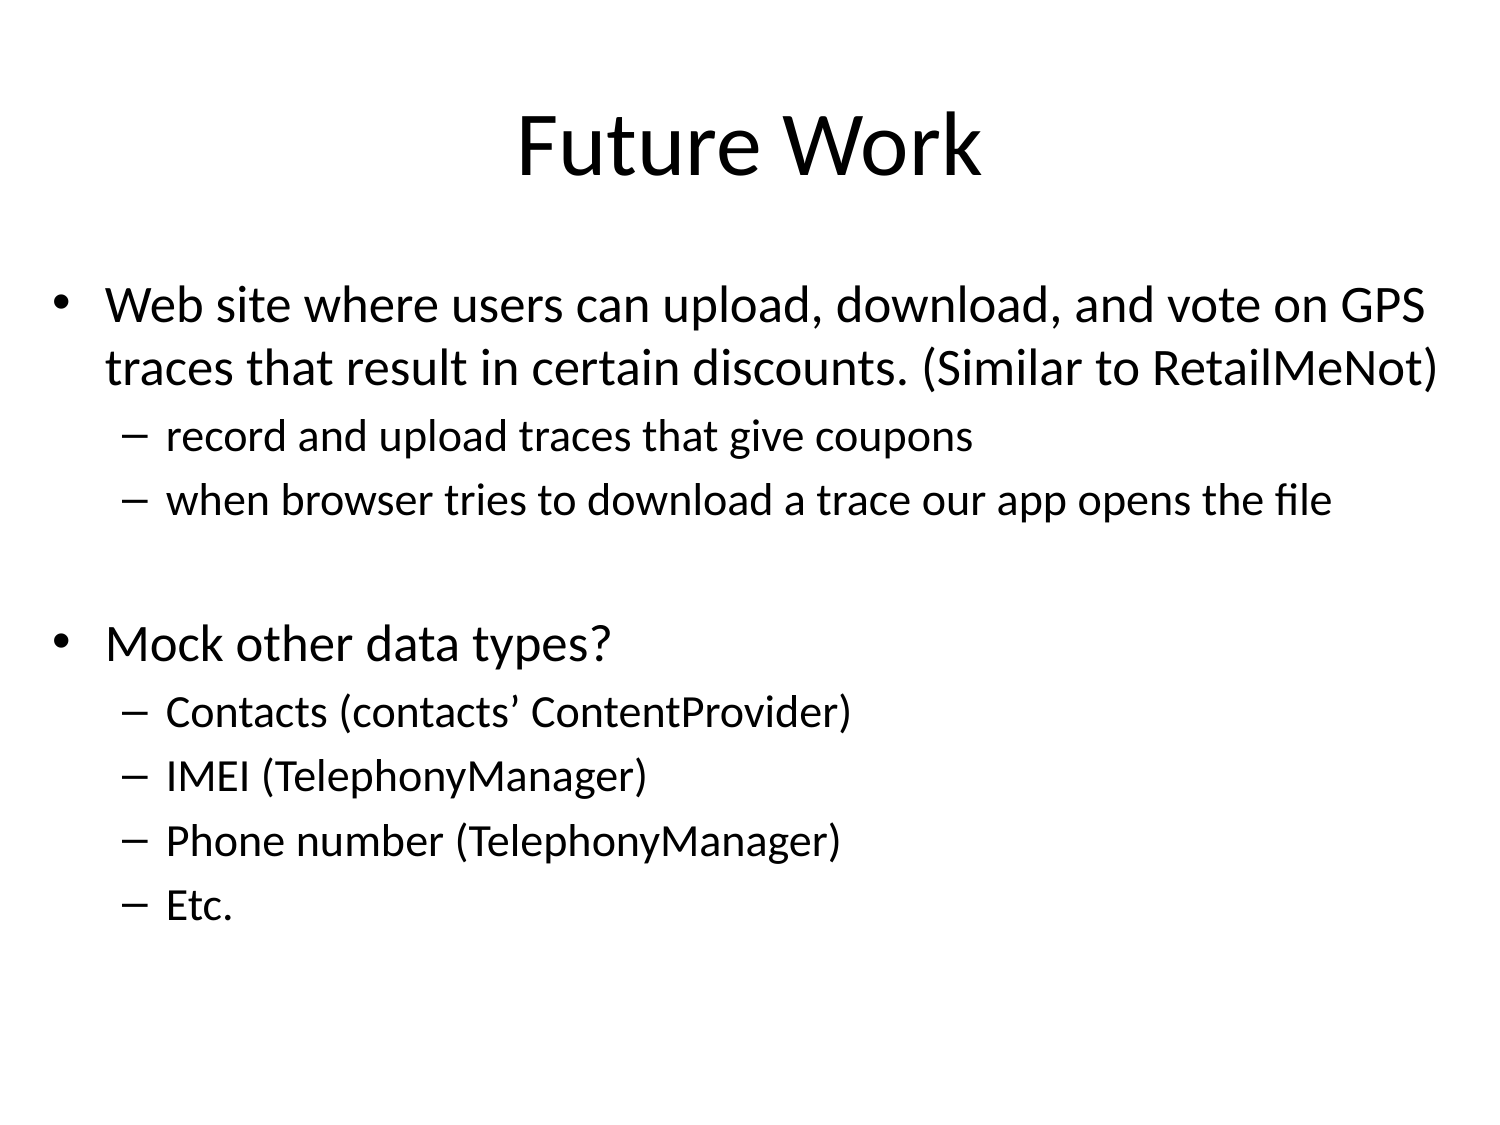

# Future Work
Web site where users can upload, download, and vote on GPS traces that result in certain discounts. (Similar to RetailMeNot)
record and upload traces that give coupons
when browser tries to download a trace our app opens the file

Mock other data types?
Contacts (contacts’ ContentProvider)
IMEI (TelephonyManager)
Phone number (TelephonyManager)
Etc.